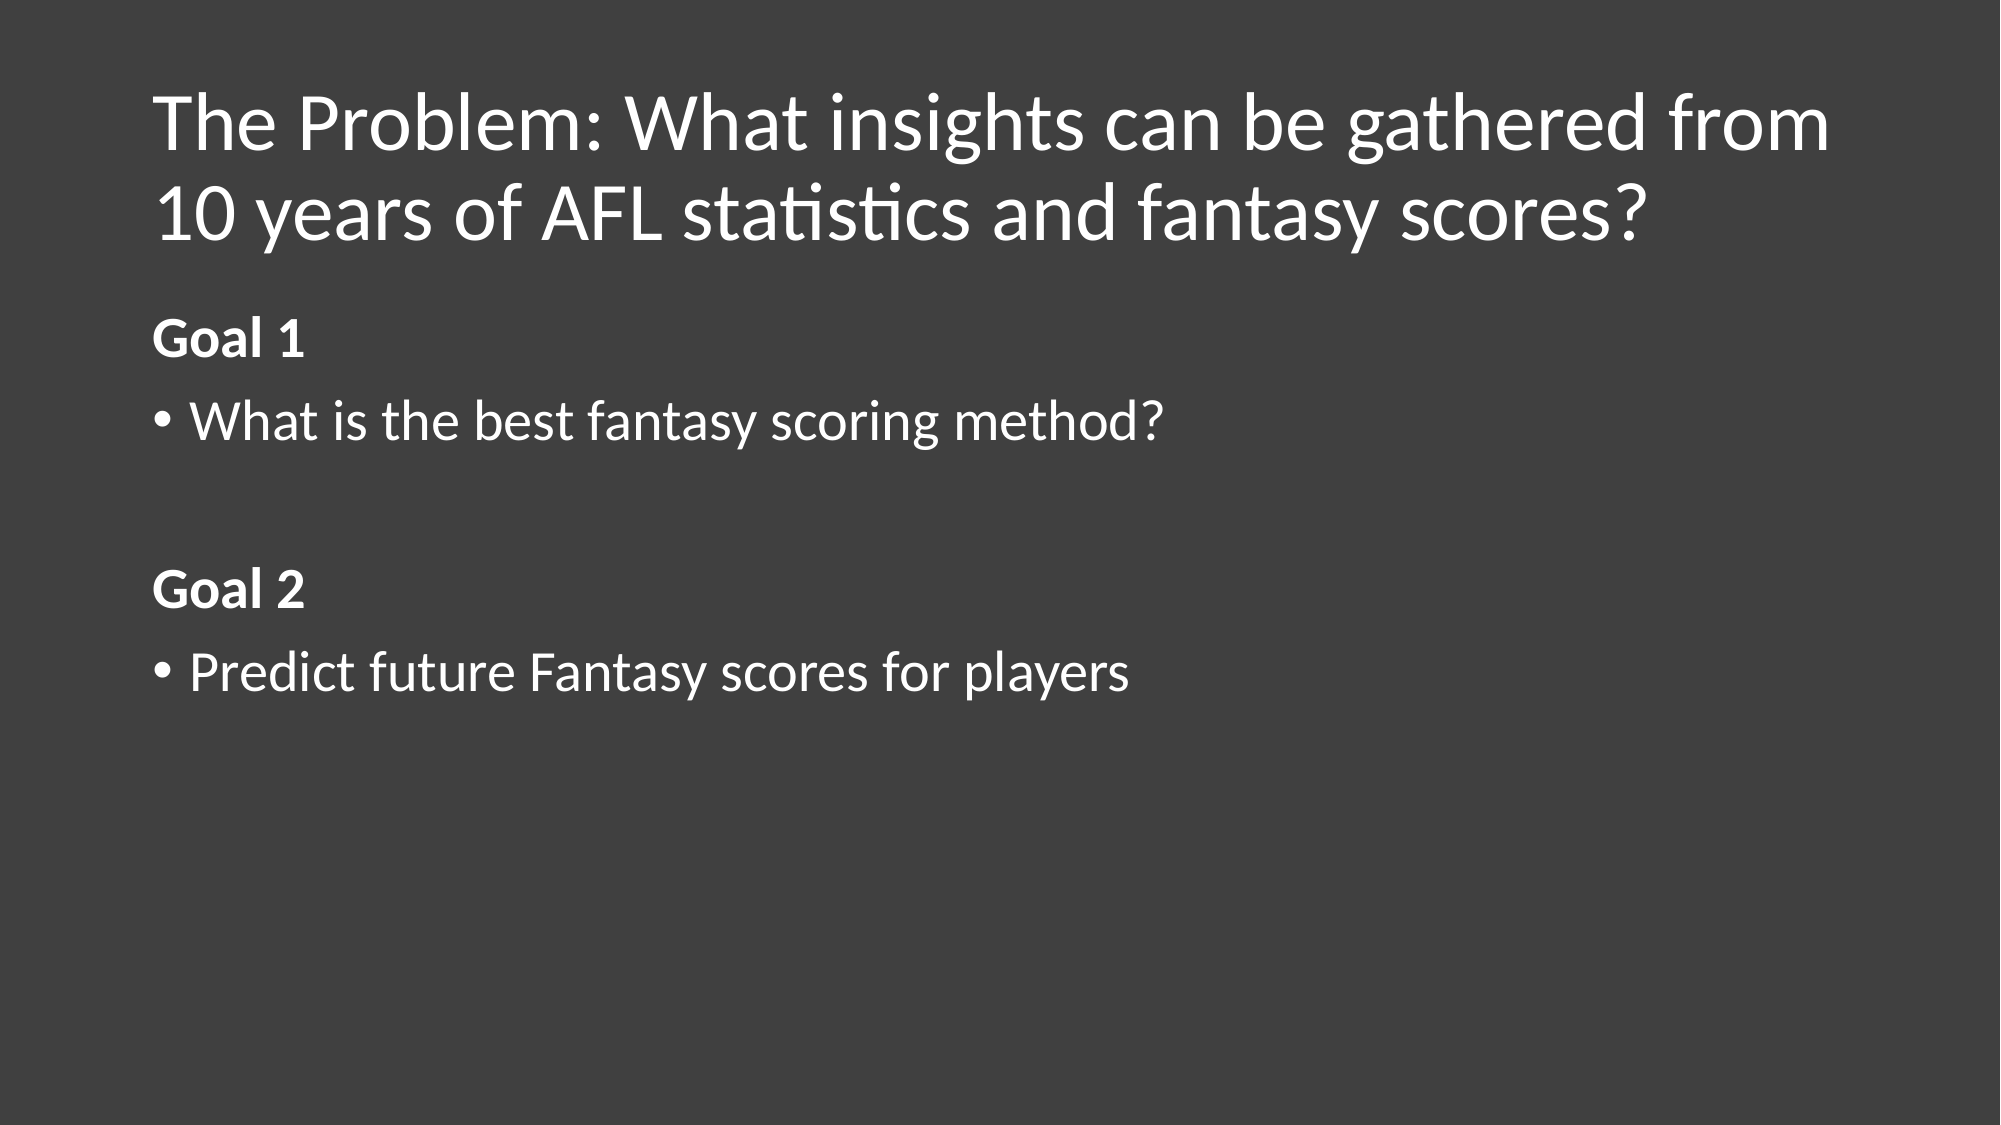

# The Problem: What insights can be gathered from 10 years of AFL statistics and fantasy scores?
Goal 1
What is the best fantasy scoring method?

Goal 2
Predict future Fantasy scores for players